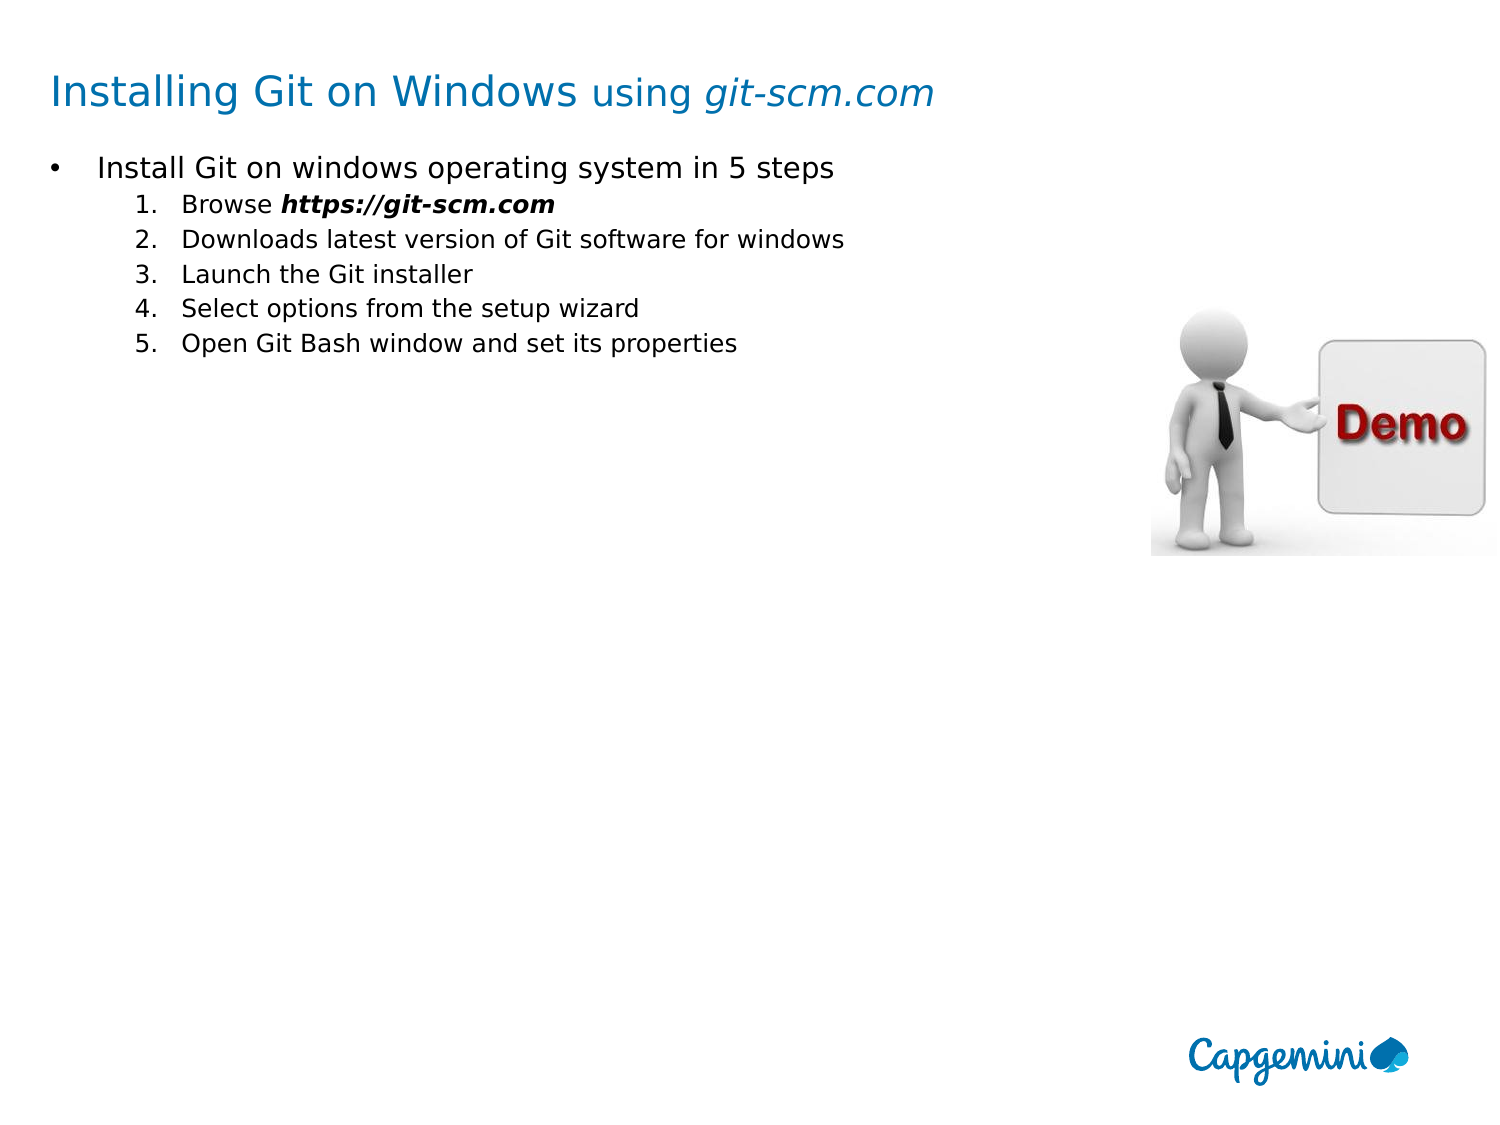

# Installing Git on Windows using git-scm.com
Install Git on windows operating system in 5 steps
Browse https://git-scm.com
Downloads latest version of Git software for windows
Launch the Git installer
Select options from the setup wizard
Open Git Bash window and set its properties